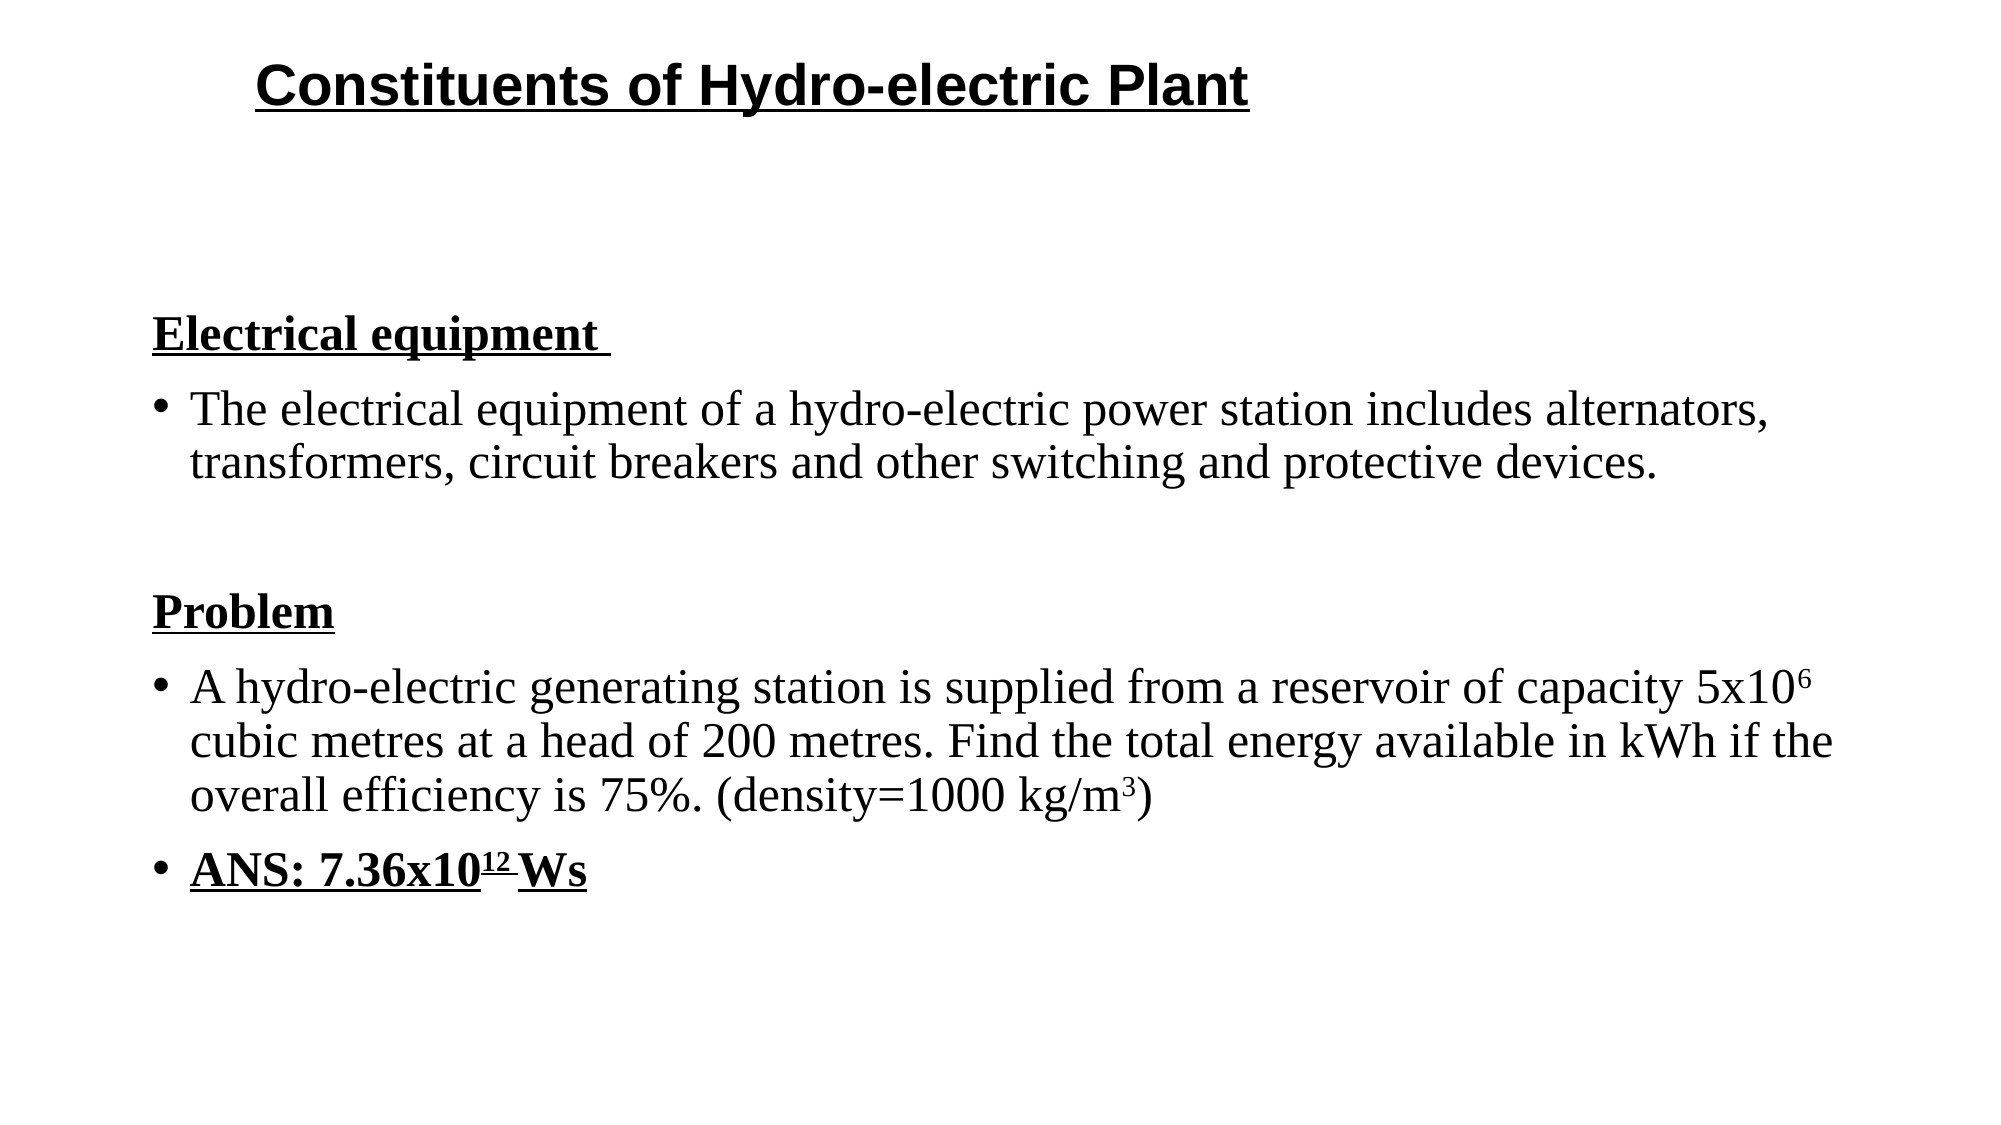

# Constituents of Hydro-electric Plant
Electrical equipment
The electrical equipment of a hydro-electric power station includes alternators, transformers, circuit breakers and other switching and protective devices.

Problem
A hydro-electric generating station is supplied from a reservoir of capacity 5x106 cubic metres at a head of 200 metres. Find the total energy available in kWh if the overall efficiency is 75%. (density=1000 kg/m3)
ANS: 7.36x1012 Ws